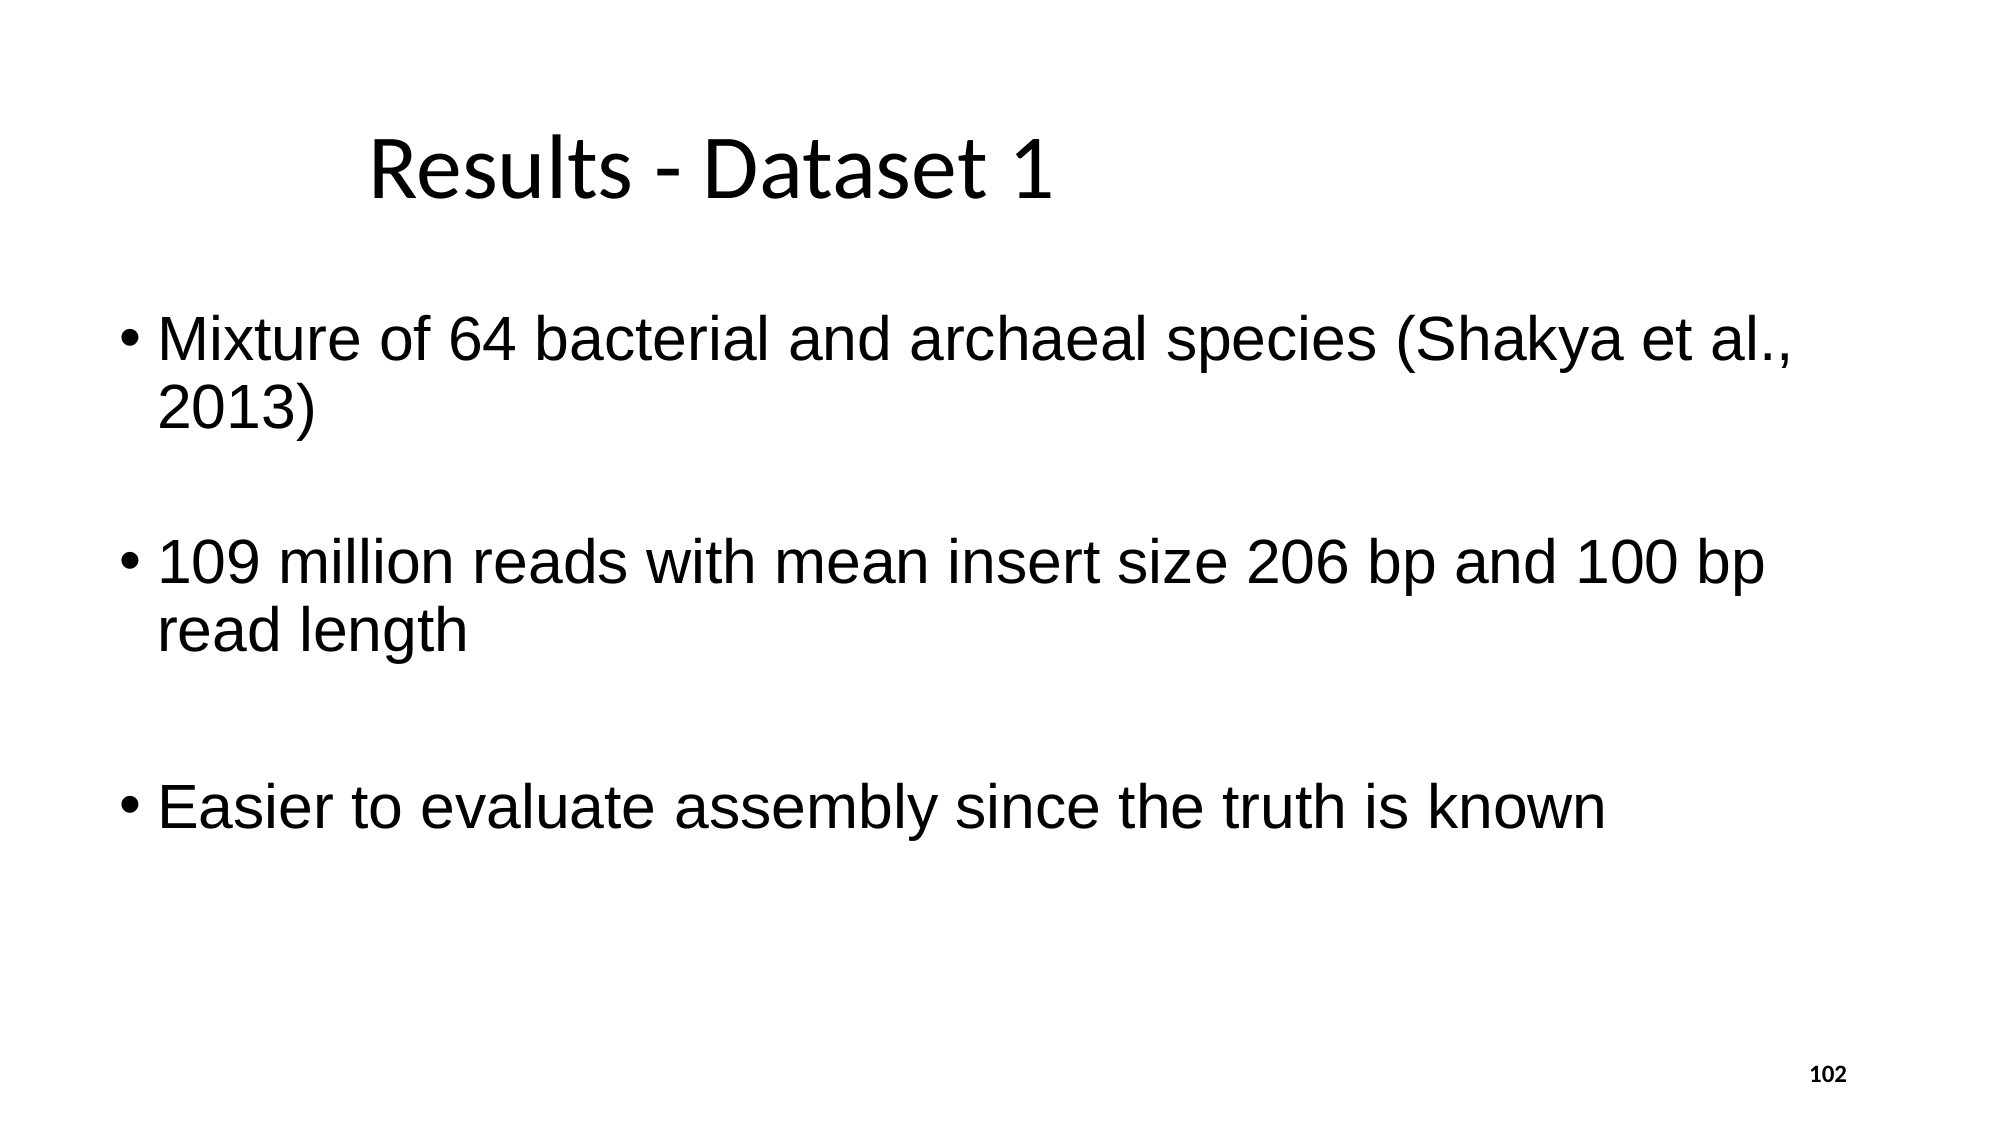

# Results - Dataset 1
Mixture of 64 bacterial and archaeal species (Shakya et al., 2013)

109 million reads with mean insert size 206 bp and 100 bp read length

Easier to evaluate assembly since the truth is known

102